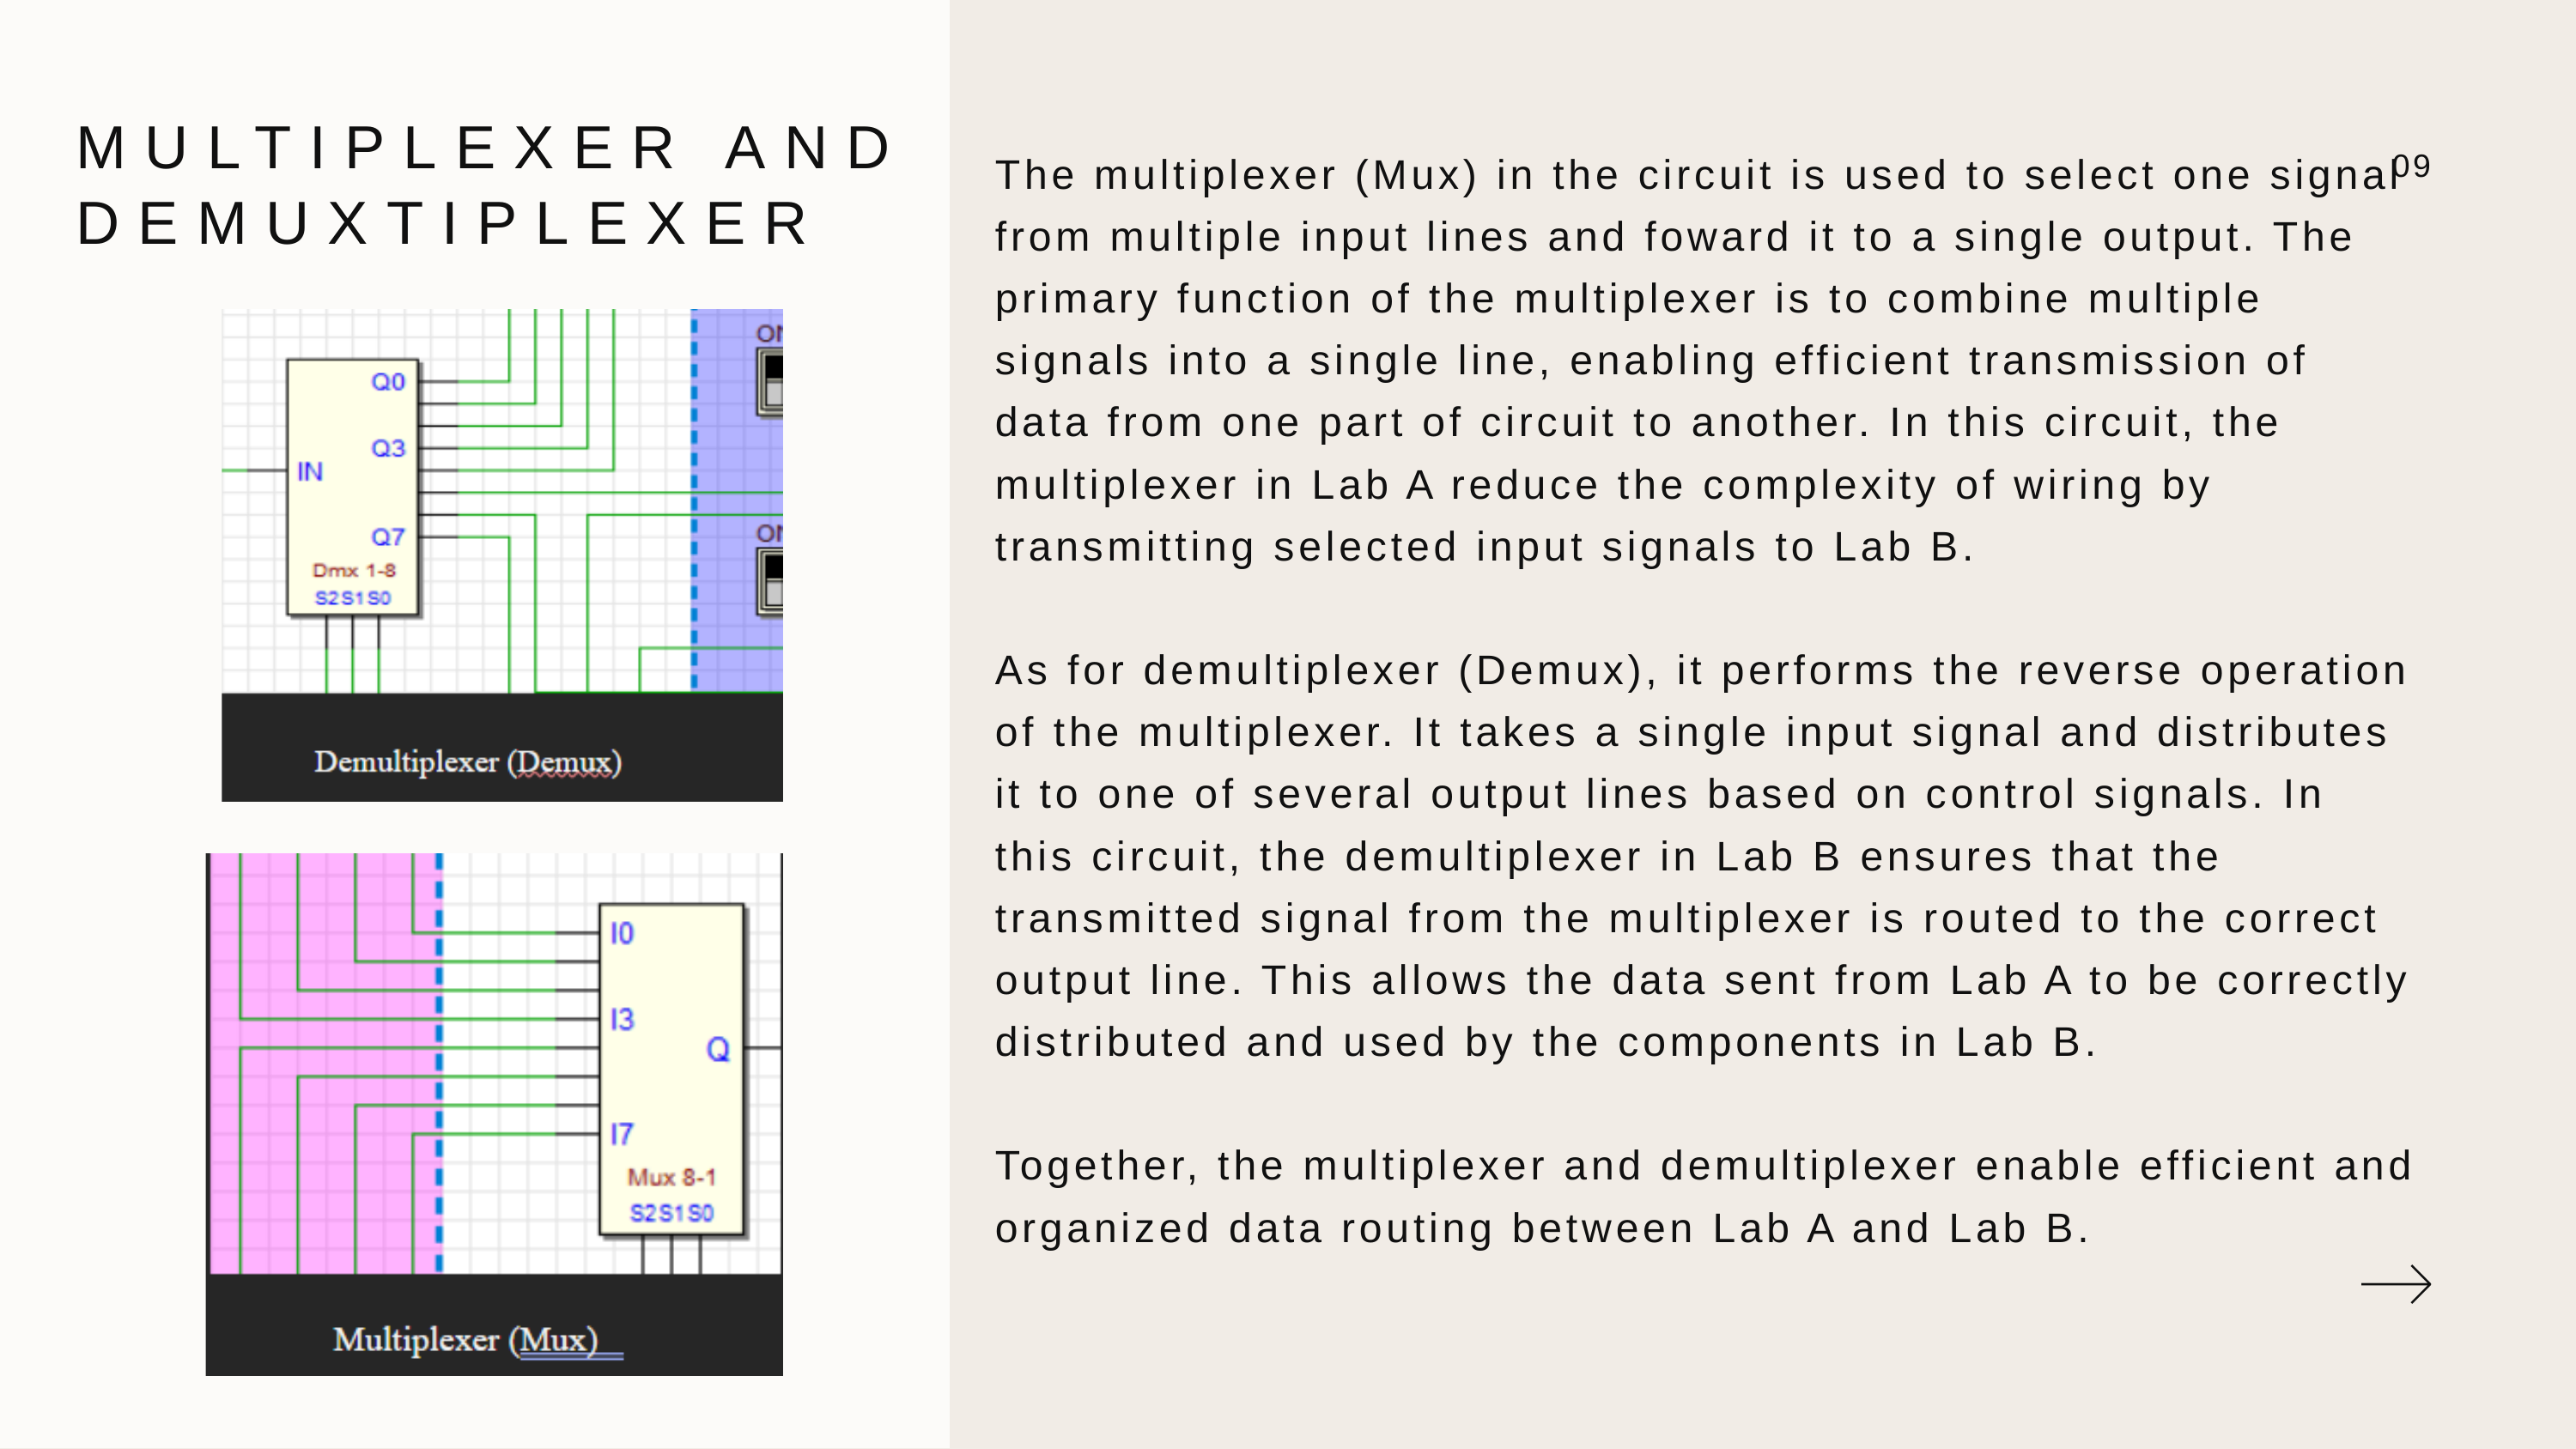

MULTIPLEXER AND DEMUXTIPLEXER
The multiplexer (Mux) in the circuit is used to select one signal from multiple input lines and foward it to a single output. The primary function of the multiplexer is to combine multiple signals into a single line, enabling efficient transmission of data from one part of circuit to another. In this circuit, the multiplexer in Lab A reduce the complexity of wiring by transmitting selected input signals to Lab B.

As for demultiplexer (Demux), it performs the reverse operation of the multiplexer. It takes a single input signal and distributes it to one of several output lines based on control signals. In this circuit, the demultiplexer in Lab B ensures that the transmitted signal from the multiplexer is routed to the correct output line. This allows the data sent from Lab A to be correctly distributed and used by the components in Lab B.

Together, the multiplexer and demultiplexer enable efficient and organized data routing between Lab A and Lab B.

09